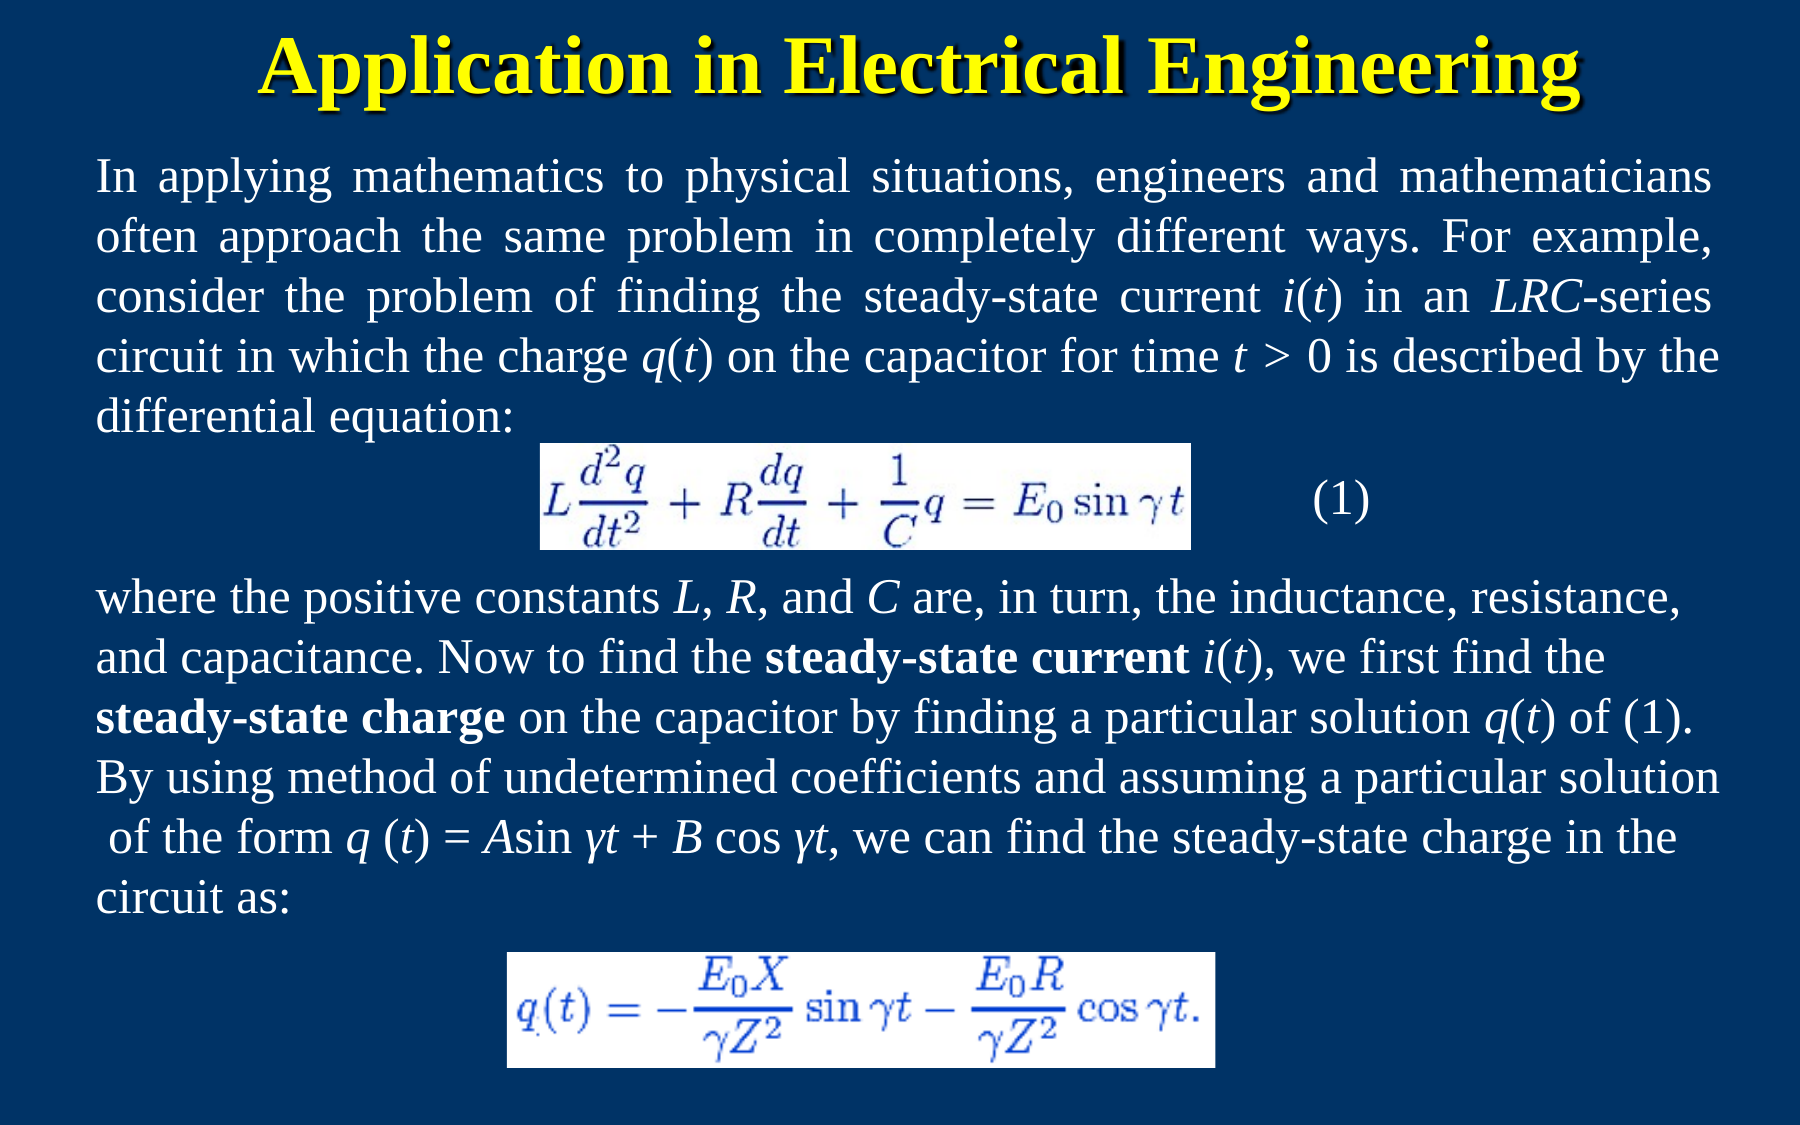

# Application in Electrical Engineering
In applying mathematics to physical situations, engineers and mathematicians  often approach the same problem in completely different ways. For example,  consider the problem of finding the steady-state current i(t) in an LRC-series  circuit in which the charge q(t) on the capacitor for time t > 0 is described by the  differential equation:
(1)
where the positive constants L, R, and C are, in turn, the inductance, resistance,  and capacitance. Now to find the steady-state current i(t), we first find the  steady-state charge on the capacitor by finding a particular solution q(t) of (1).  By using method of undetermined coefficients and assuming a particular solution  of the form q (t) = Asin γt + B cos γt, we can find the steady-state charge in the  circuit as: